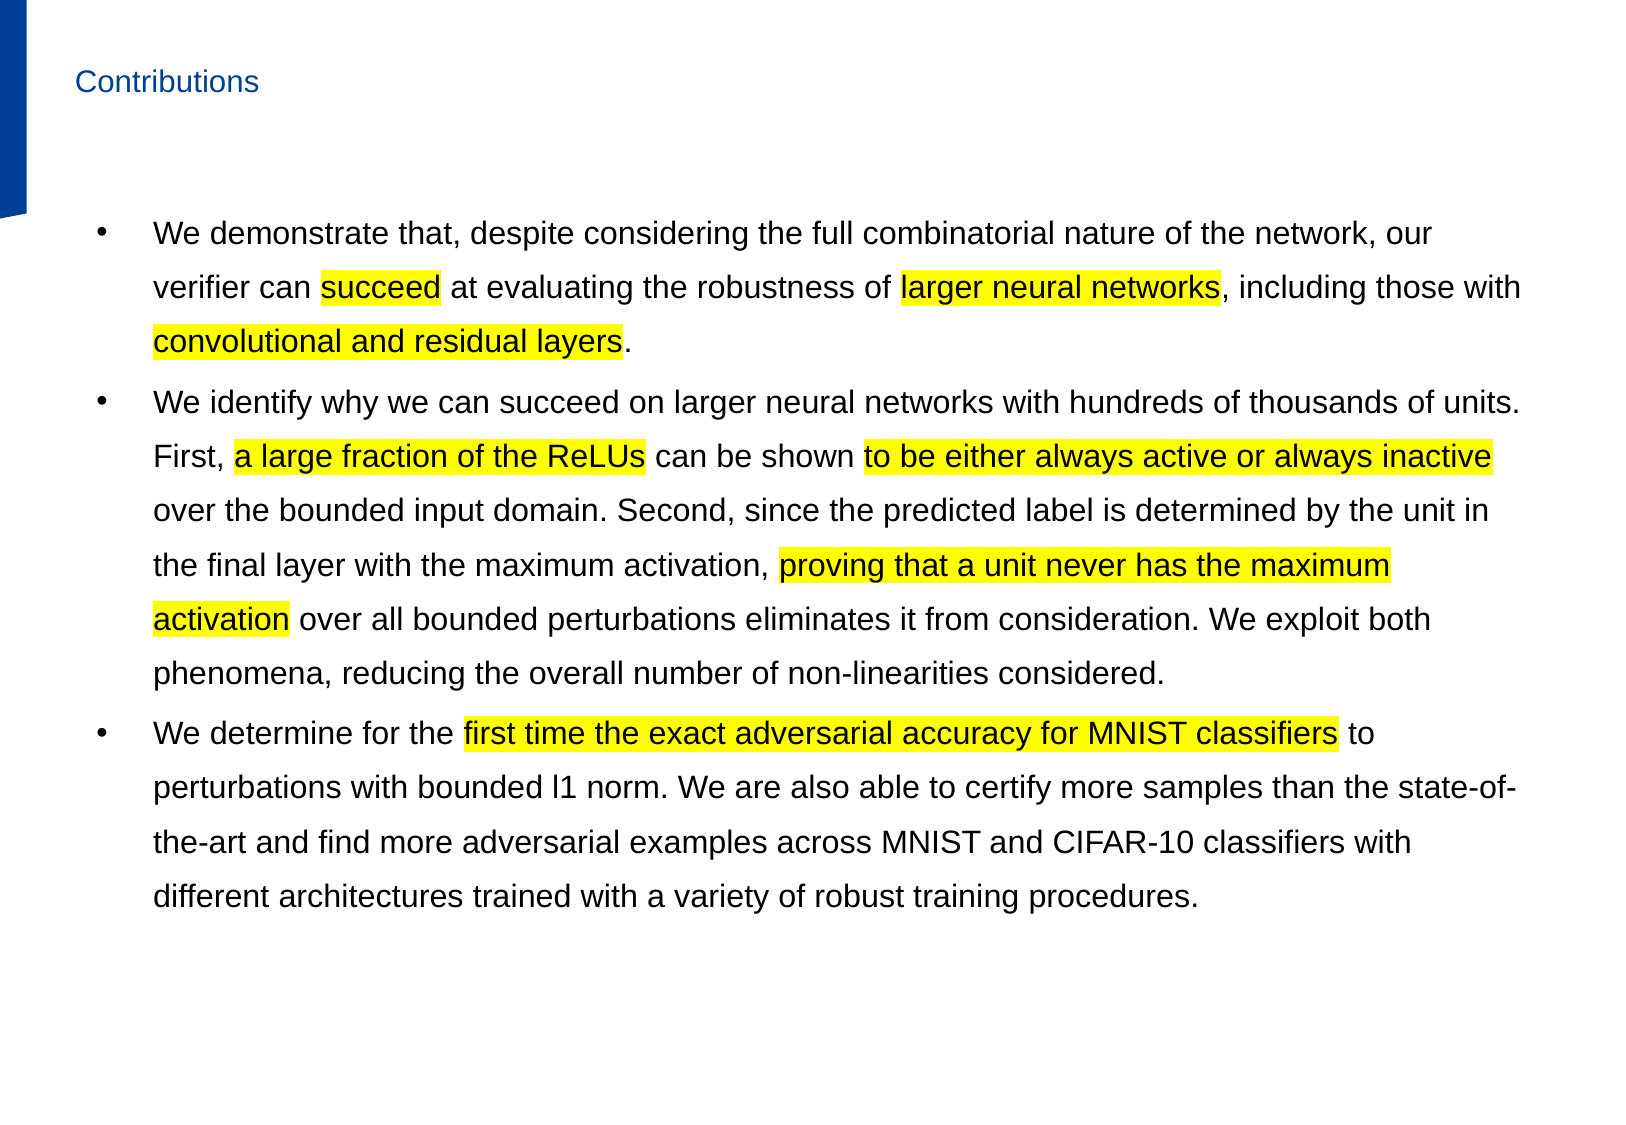

Contributions
We demonstrate that, despite considering the full combinatorial nature of the network, our verifier can succeed at evaluating the robustness of larger neural networks, including those with convolutional and residual layers.
We identify why we can succeed on larger neural networks with hundreds of thousands of units. First, a large fraction of the ReLUs can be shown to be either always active or always inactive over the bounded input domain. Second, since the predicted label is determined by the unit in the final layer with the maximum activation, proving that a unit never has the maximum activation over all bounded perturbations eliminates it from consideration. We exploit both phenomena, reducing the overall number of non-linearities considered.
We determine for the first time the exact adversarial accuracy for MNIST classifiers to perturbations with bounded l1 norm. We are also able to certify more samples than the state-of-the-art and find more adversarial examples across MNIST and CIFAR-10 classifiers with different architectures trained with a variety of robust training procedures.